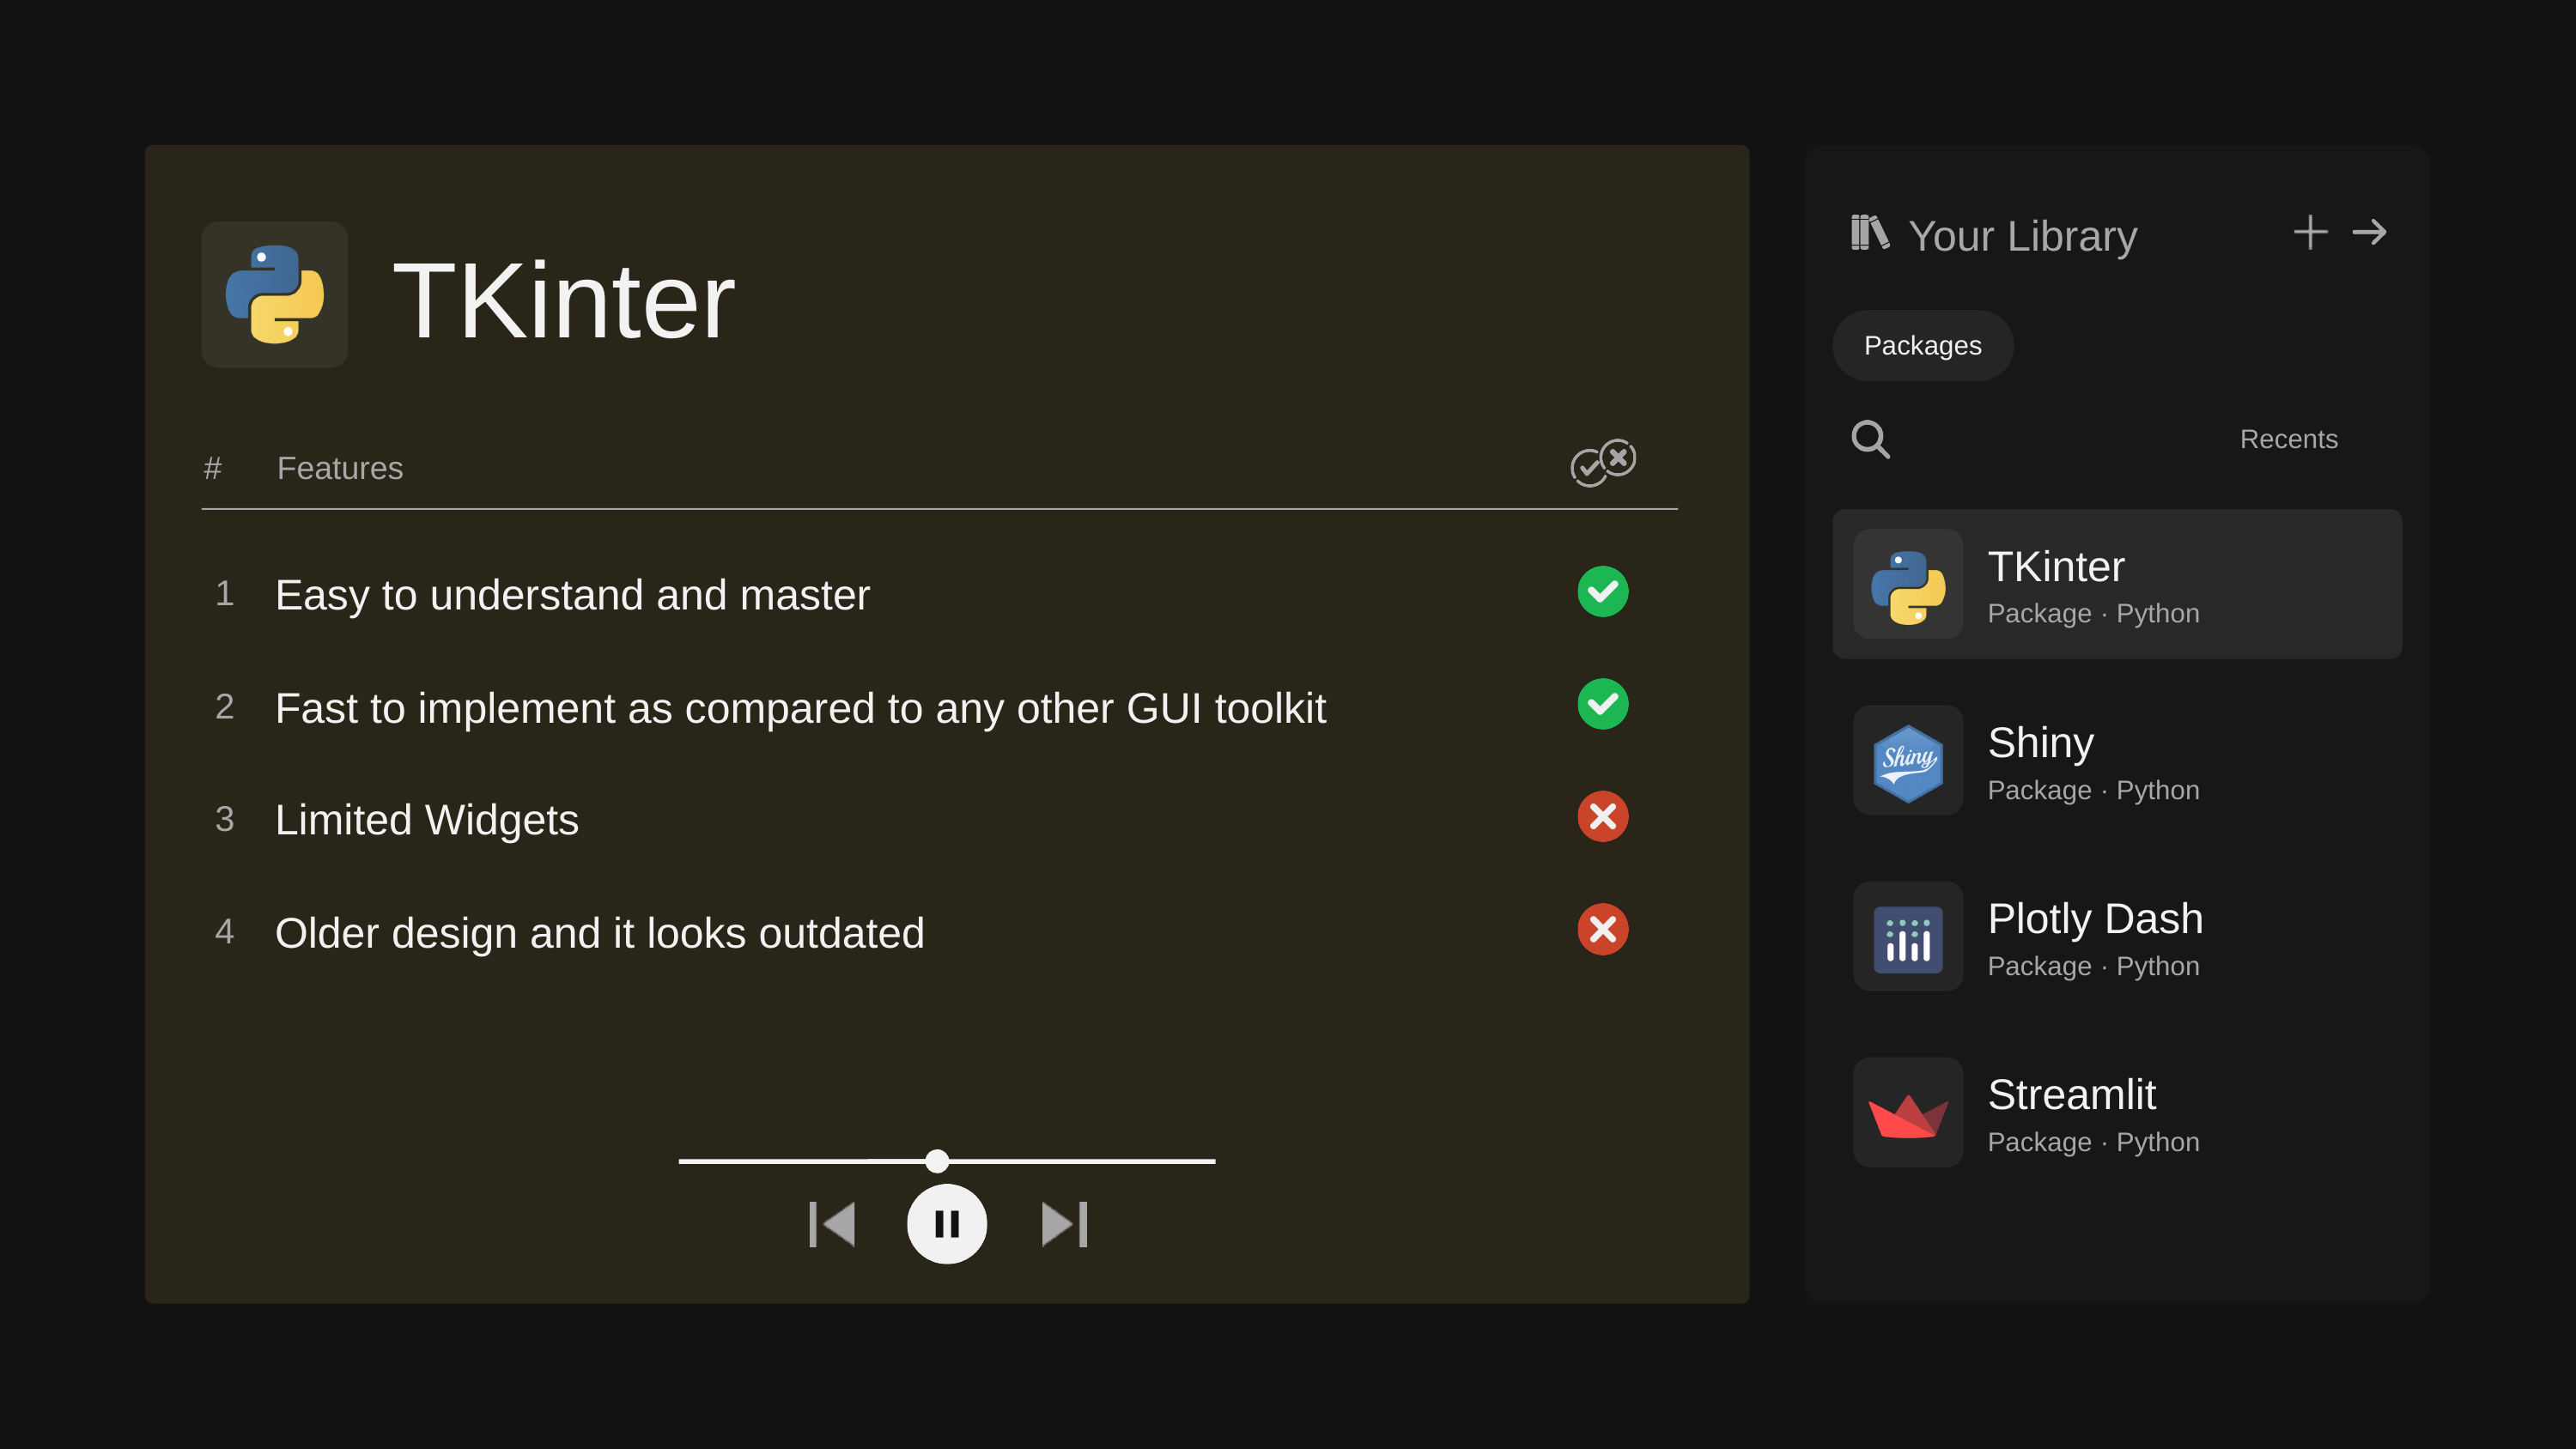

Your Library

TKinter

Packages

Recents

#
Features

TKinter

Easy to understand and master
1
Package · Python

Fast to implement as compared to any other GUI toolkit
2

Shiny

Package · Python

Limited Widgets
3

Plotly Dash

Older design and it looks outdated
4
Package · Python

Streamlit

Package · Python